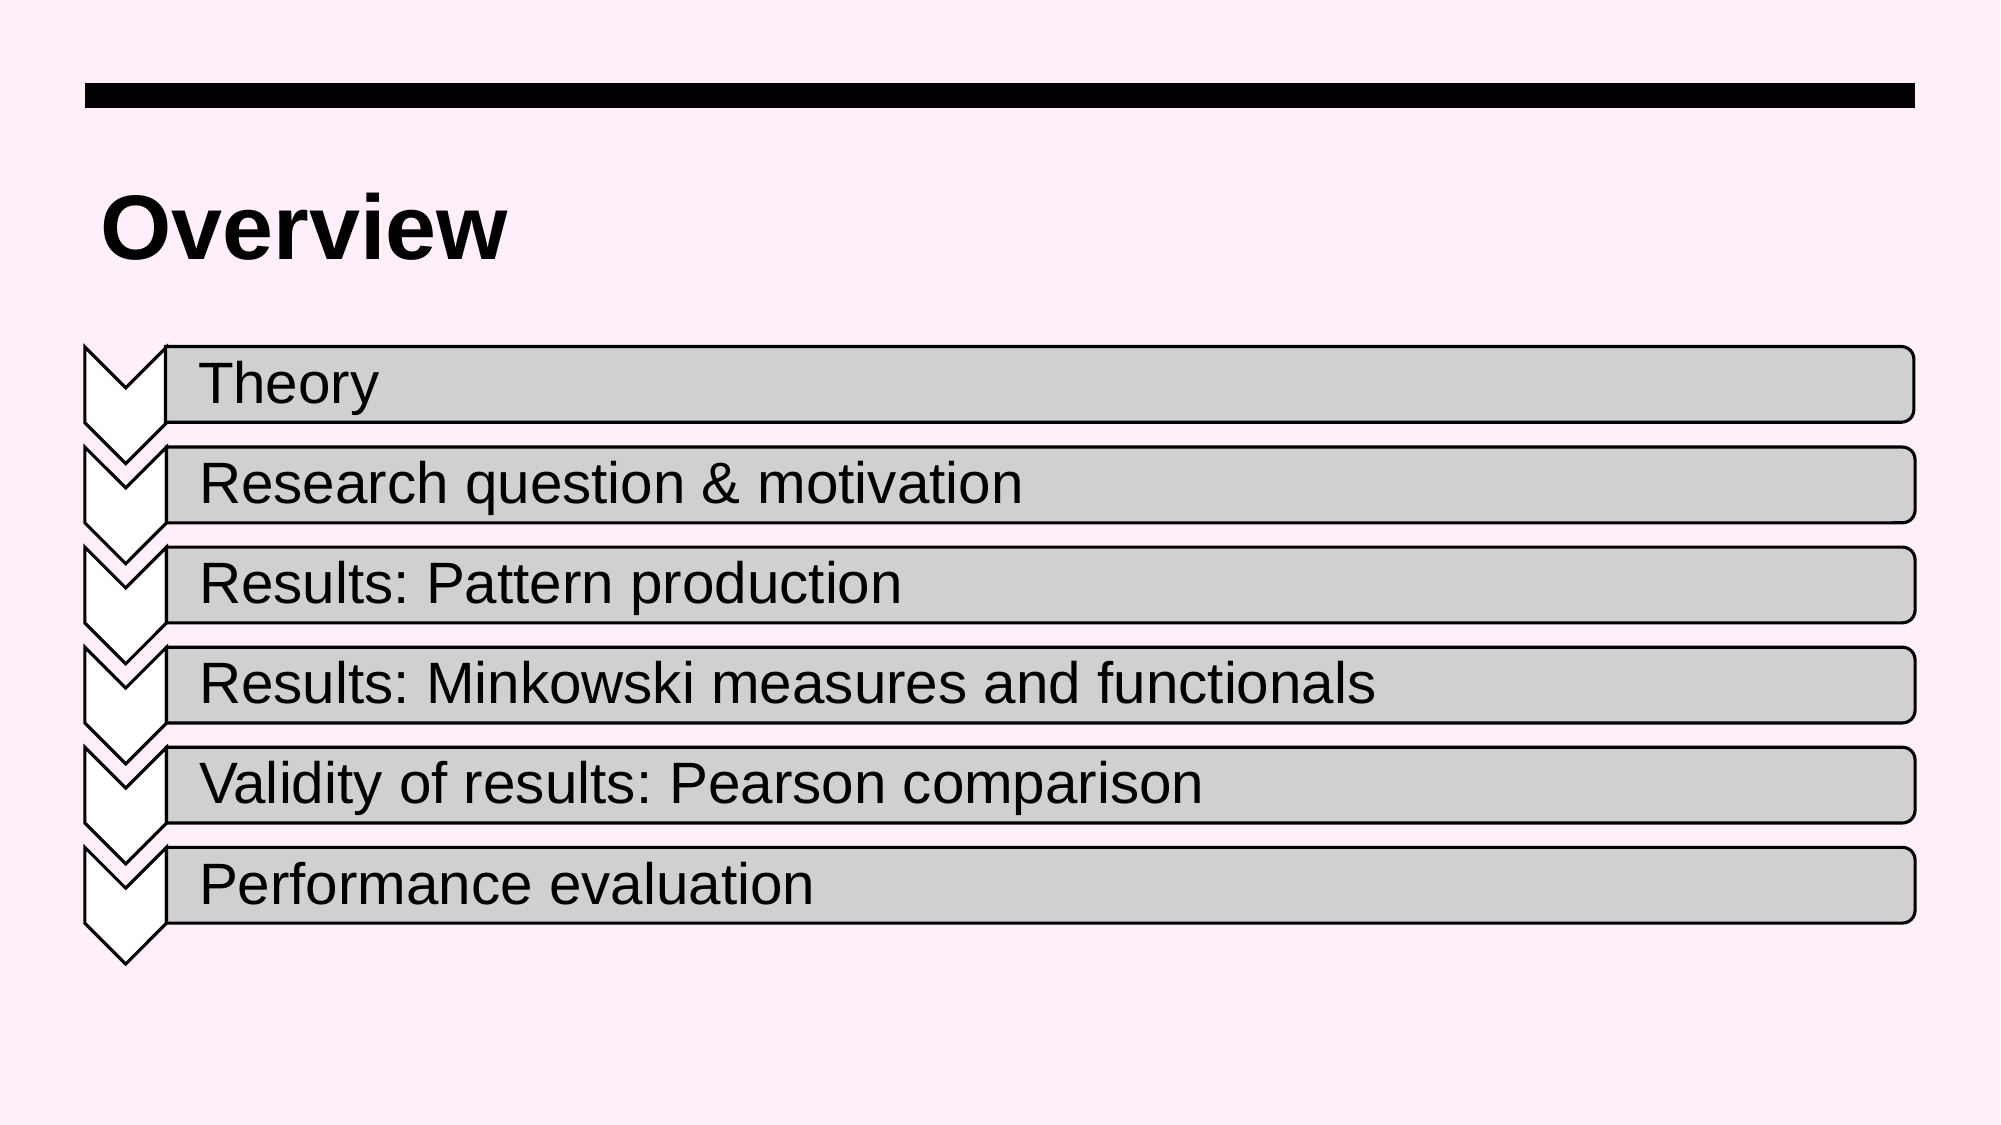

# Overview

Theory

Research question & motivation

Results: Pattern production

Results: Minkowski measures and functionals

Validity of results: Pearson comparison

Performance evaluation